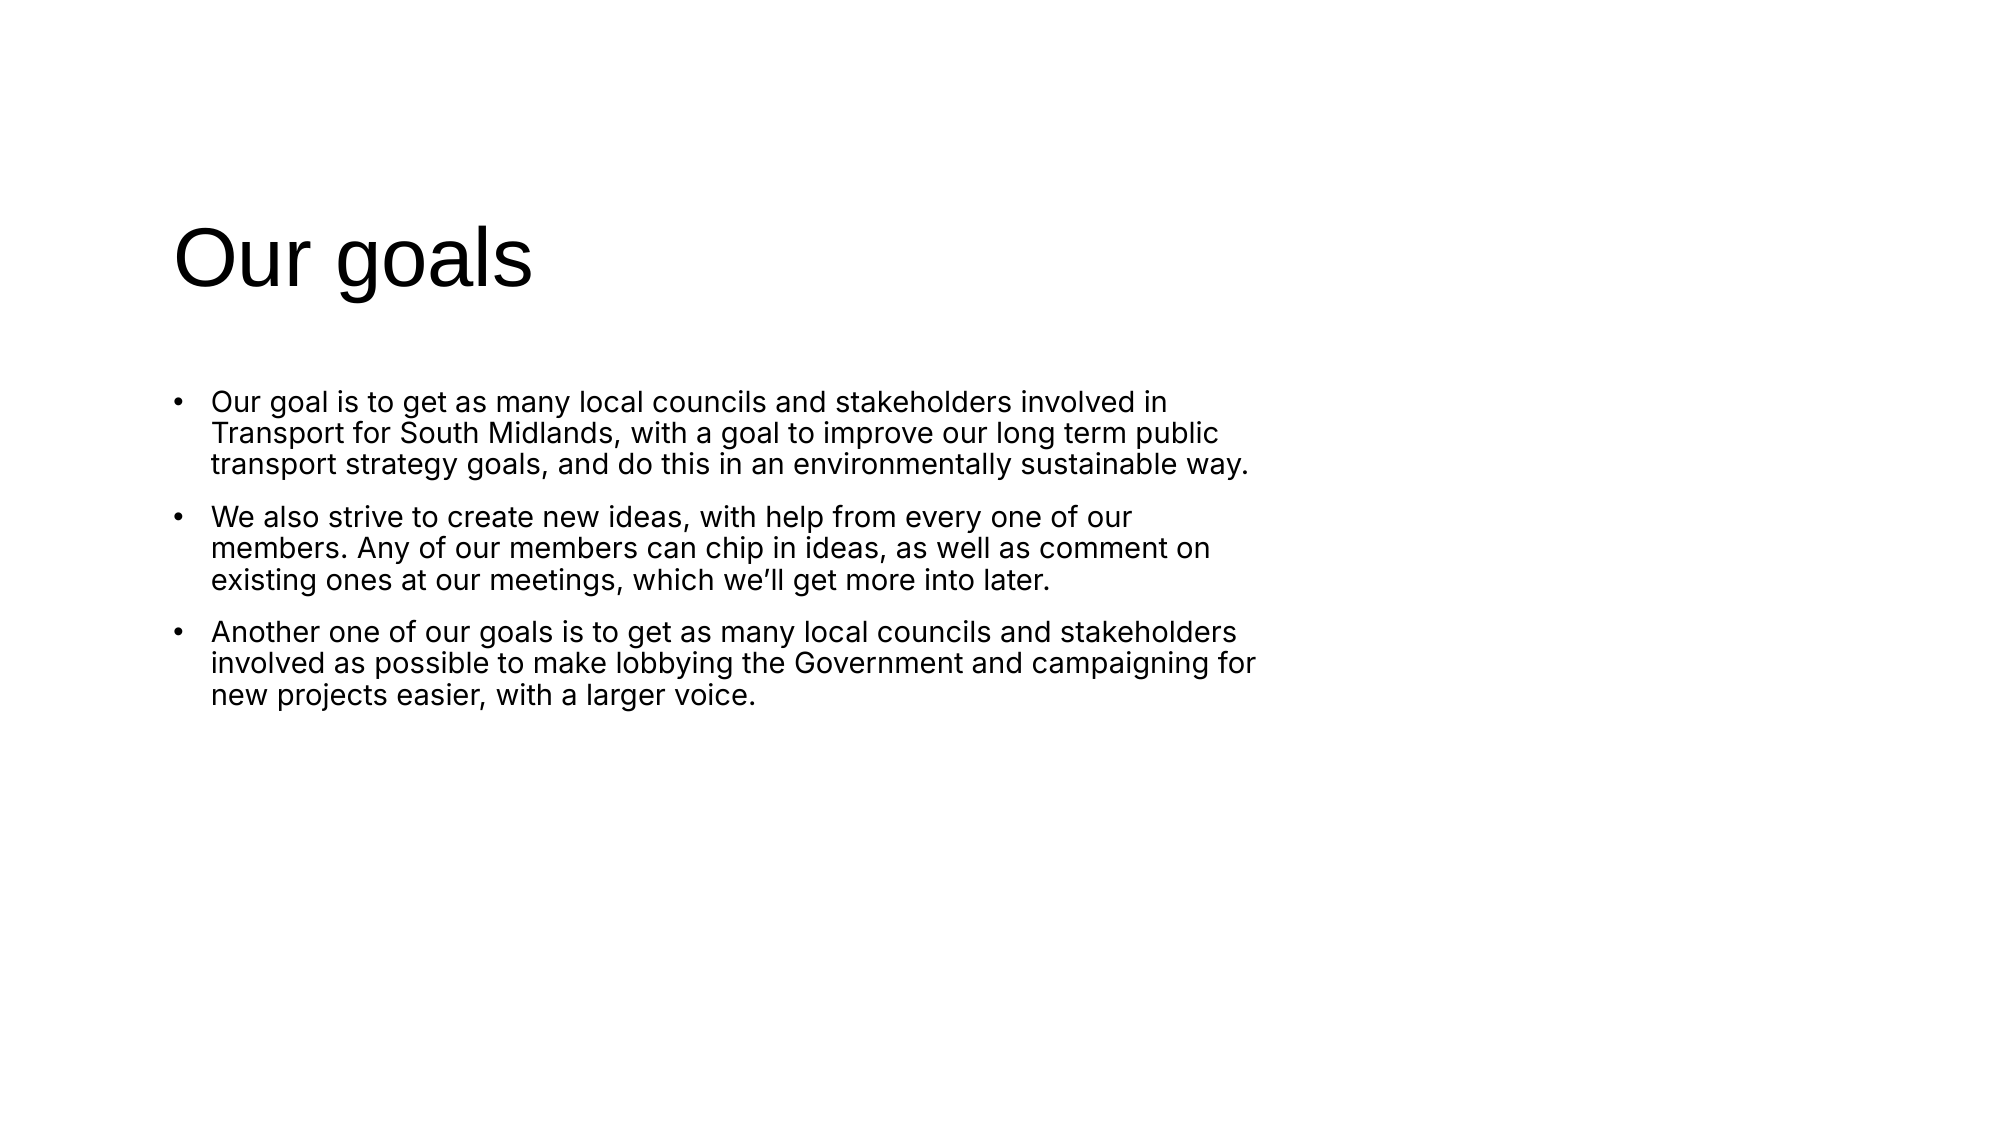

# Our goals
Our goal is to get as many local councils and stakeholders involved in Transport for South Midlands, with a goal to improve our long term public transport strategy goals, and do this in an environmentally sustainable way.
We also strive to create new ideas, with help from every one of our members. Any of our members can chip in ideas, as well as comment on existing ones at our meetings, which we’ll get more into later.
Another one of our goals is to get as many local councils and stakeholders involved as possible to make lobbying the Government and campaigning for new projects easier, with a larger voice.